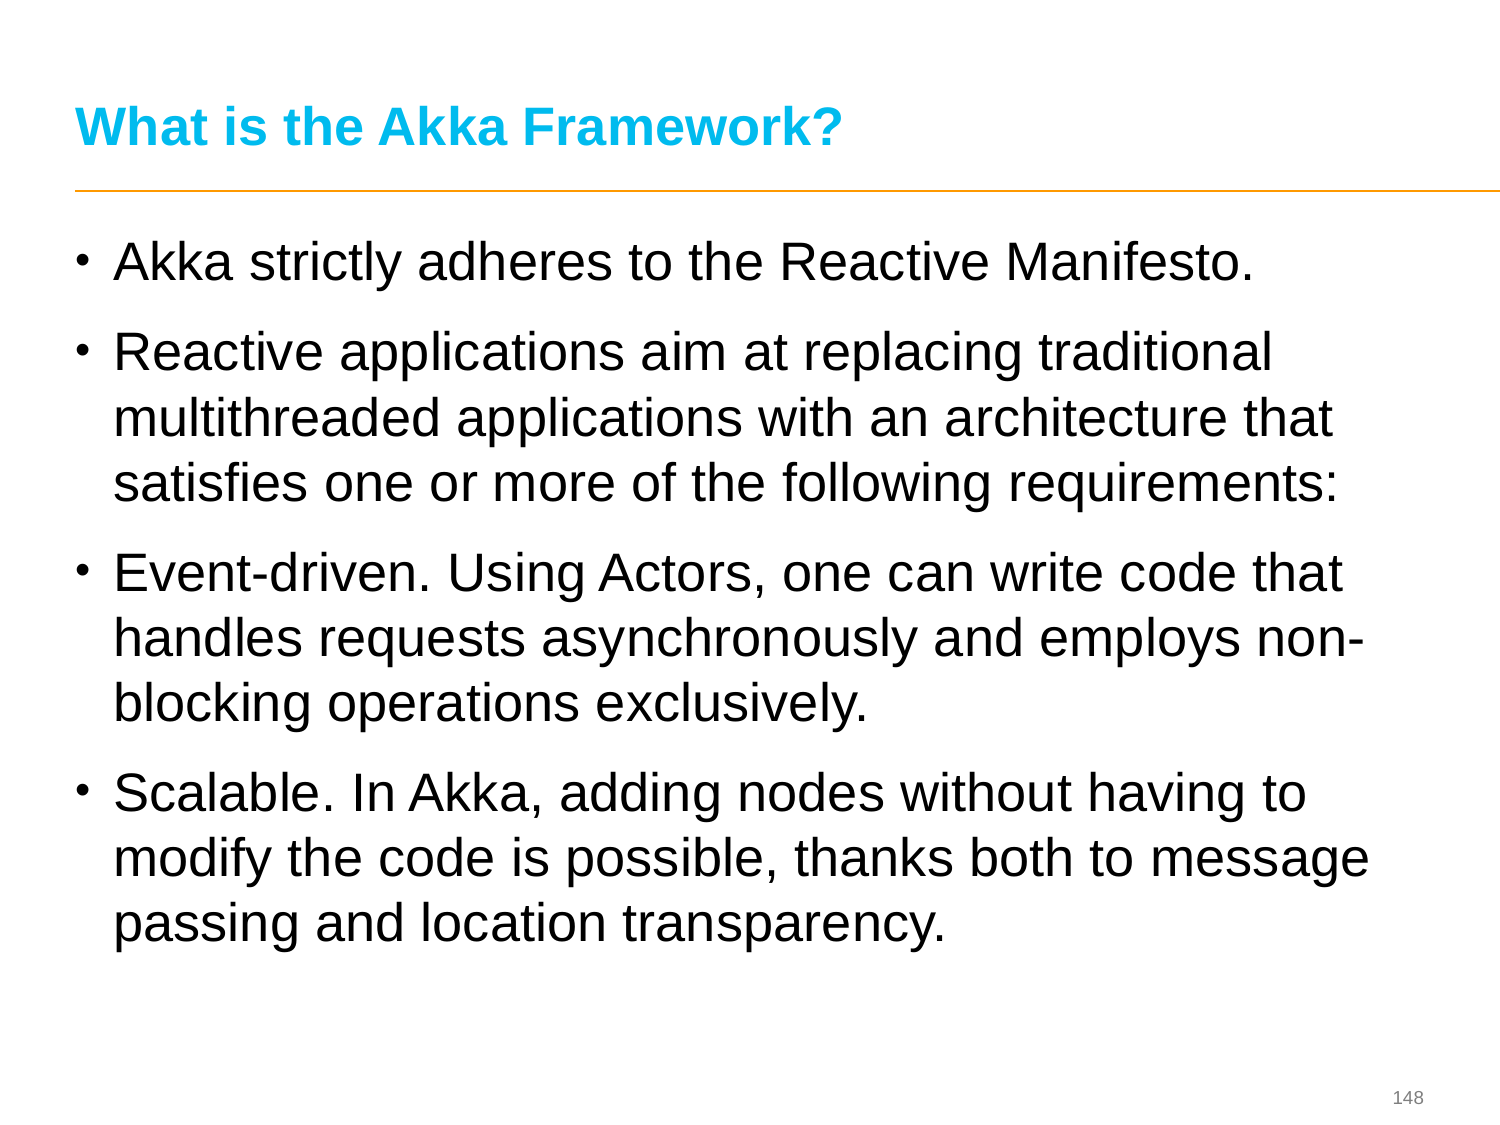

# What is the Akka Framework?
Akka strictly adheres to the Reactive Manifesto.
Reactive applications aim at replacing traditional multithreaded applications with an architecture that satisfies one or more of the following requirements:
Event-driven. Using Actors, one can write code that handles requests asynchronously and employs non-blocking operations exclusively.
Scalable. In Akka, adding nodes without having to modify the code is possible, thanks both to message passing and location transparency.